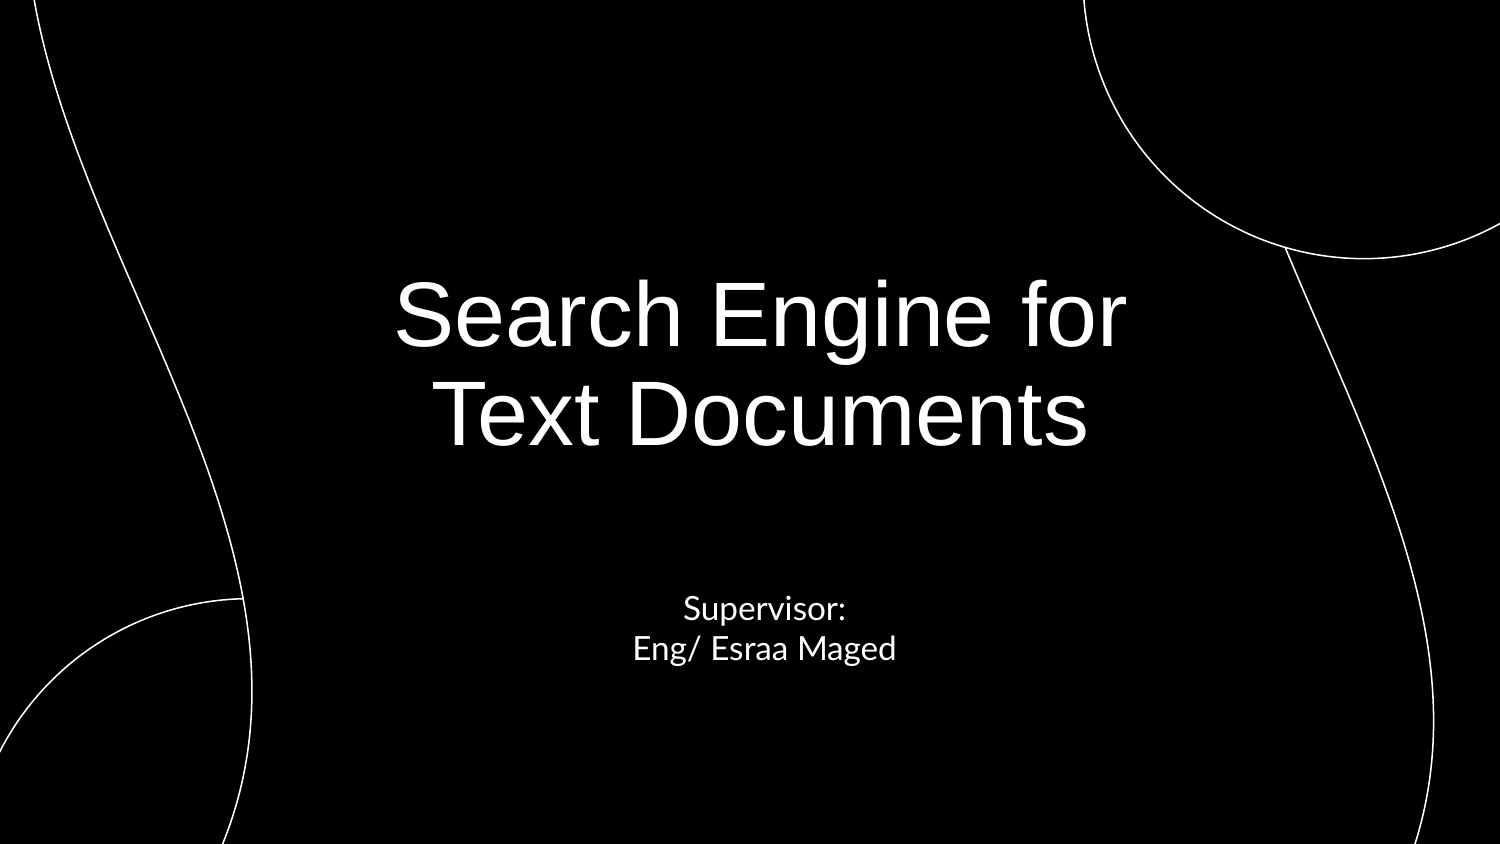

# Search Engine for Text Documents
Supervisor:
Eng/ Esraa Maged